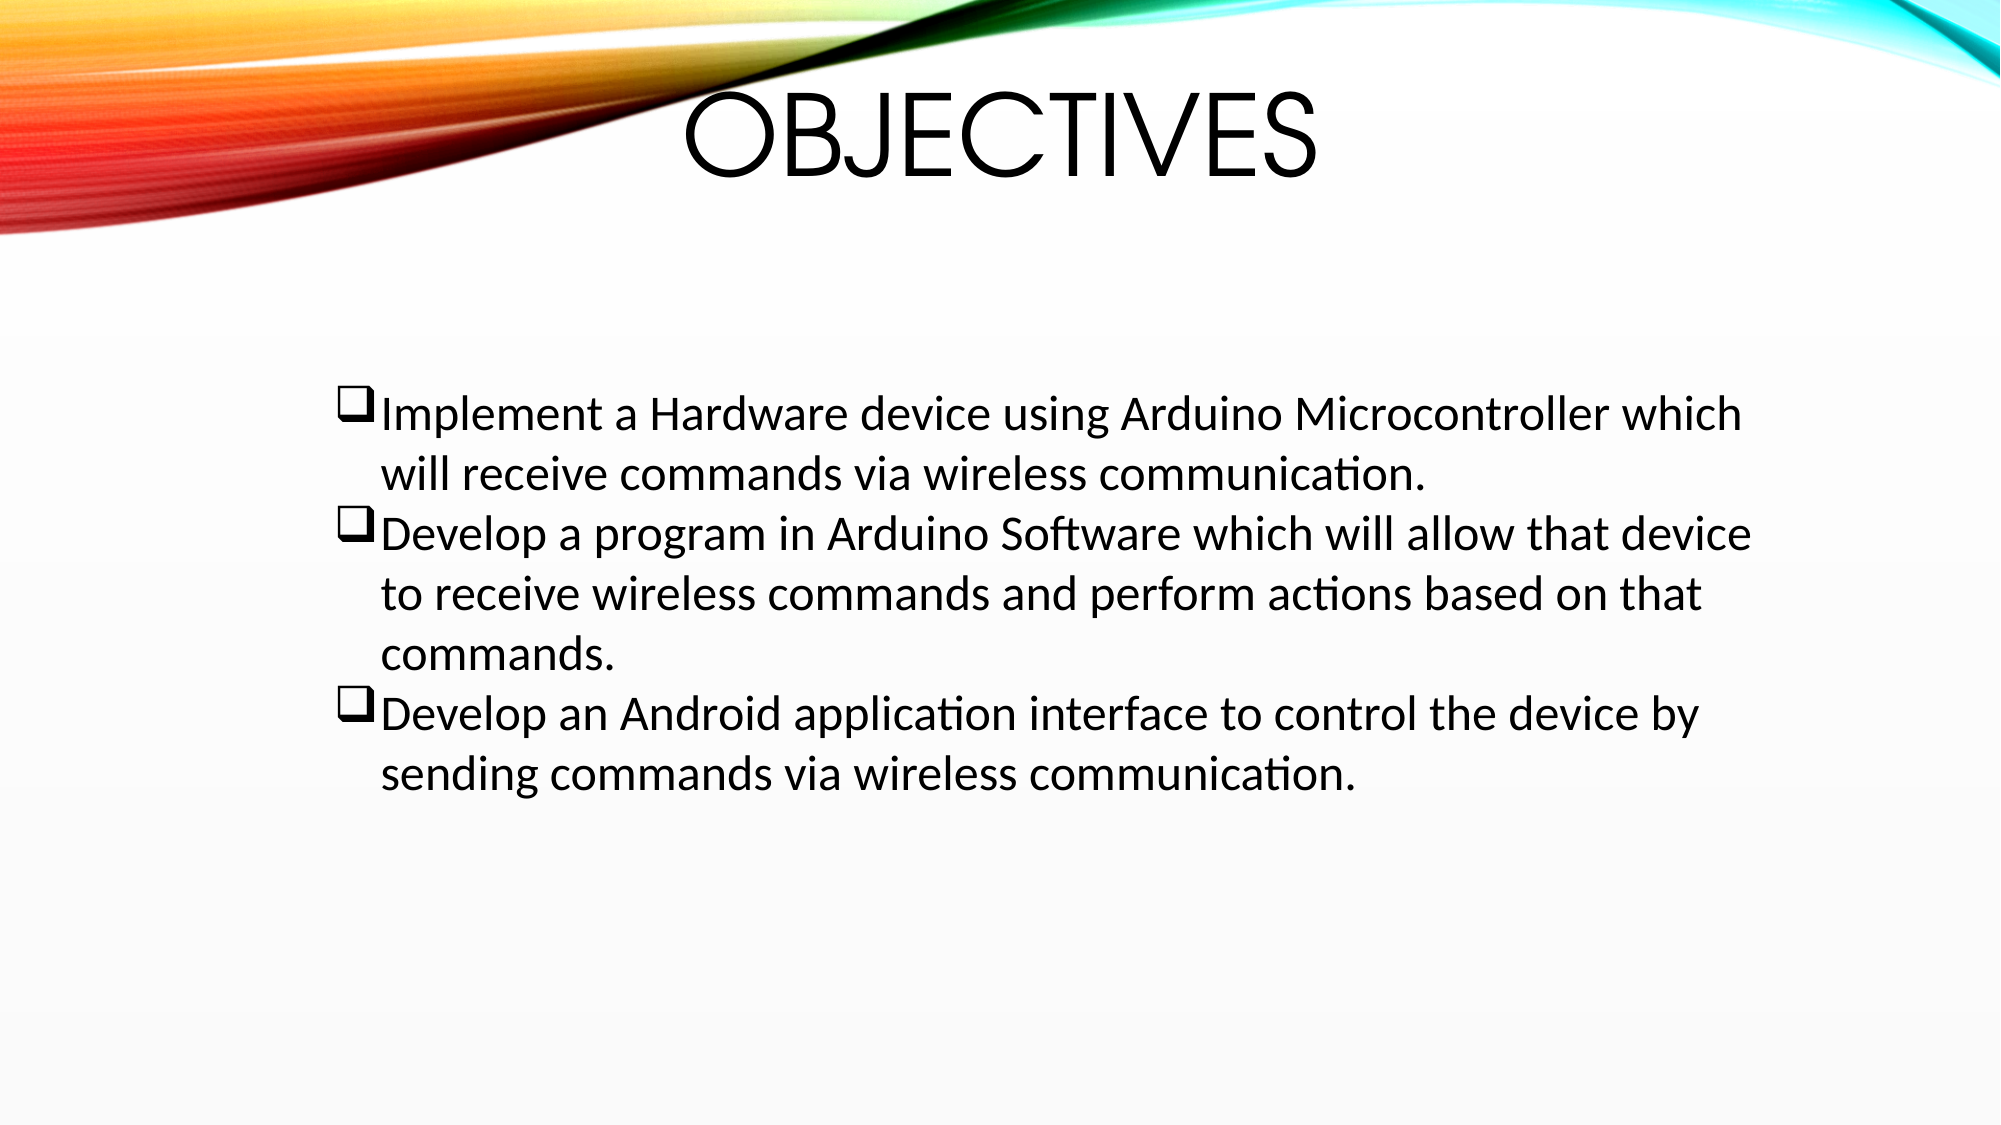

OBJECTIVES
Implement a Hardware device using Arduino Microcontroller which will receive commands via wireless communication.
Develop a program in Arduino Software which will allow that device to receive wireless commands and perform actions based on that commands.
Develop an Android application interface to control the device by sending commands via wireless communication.